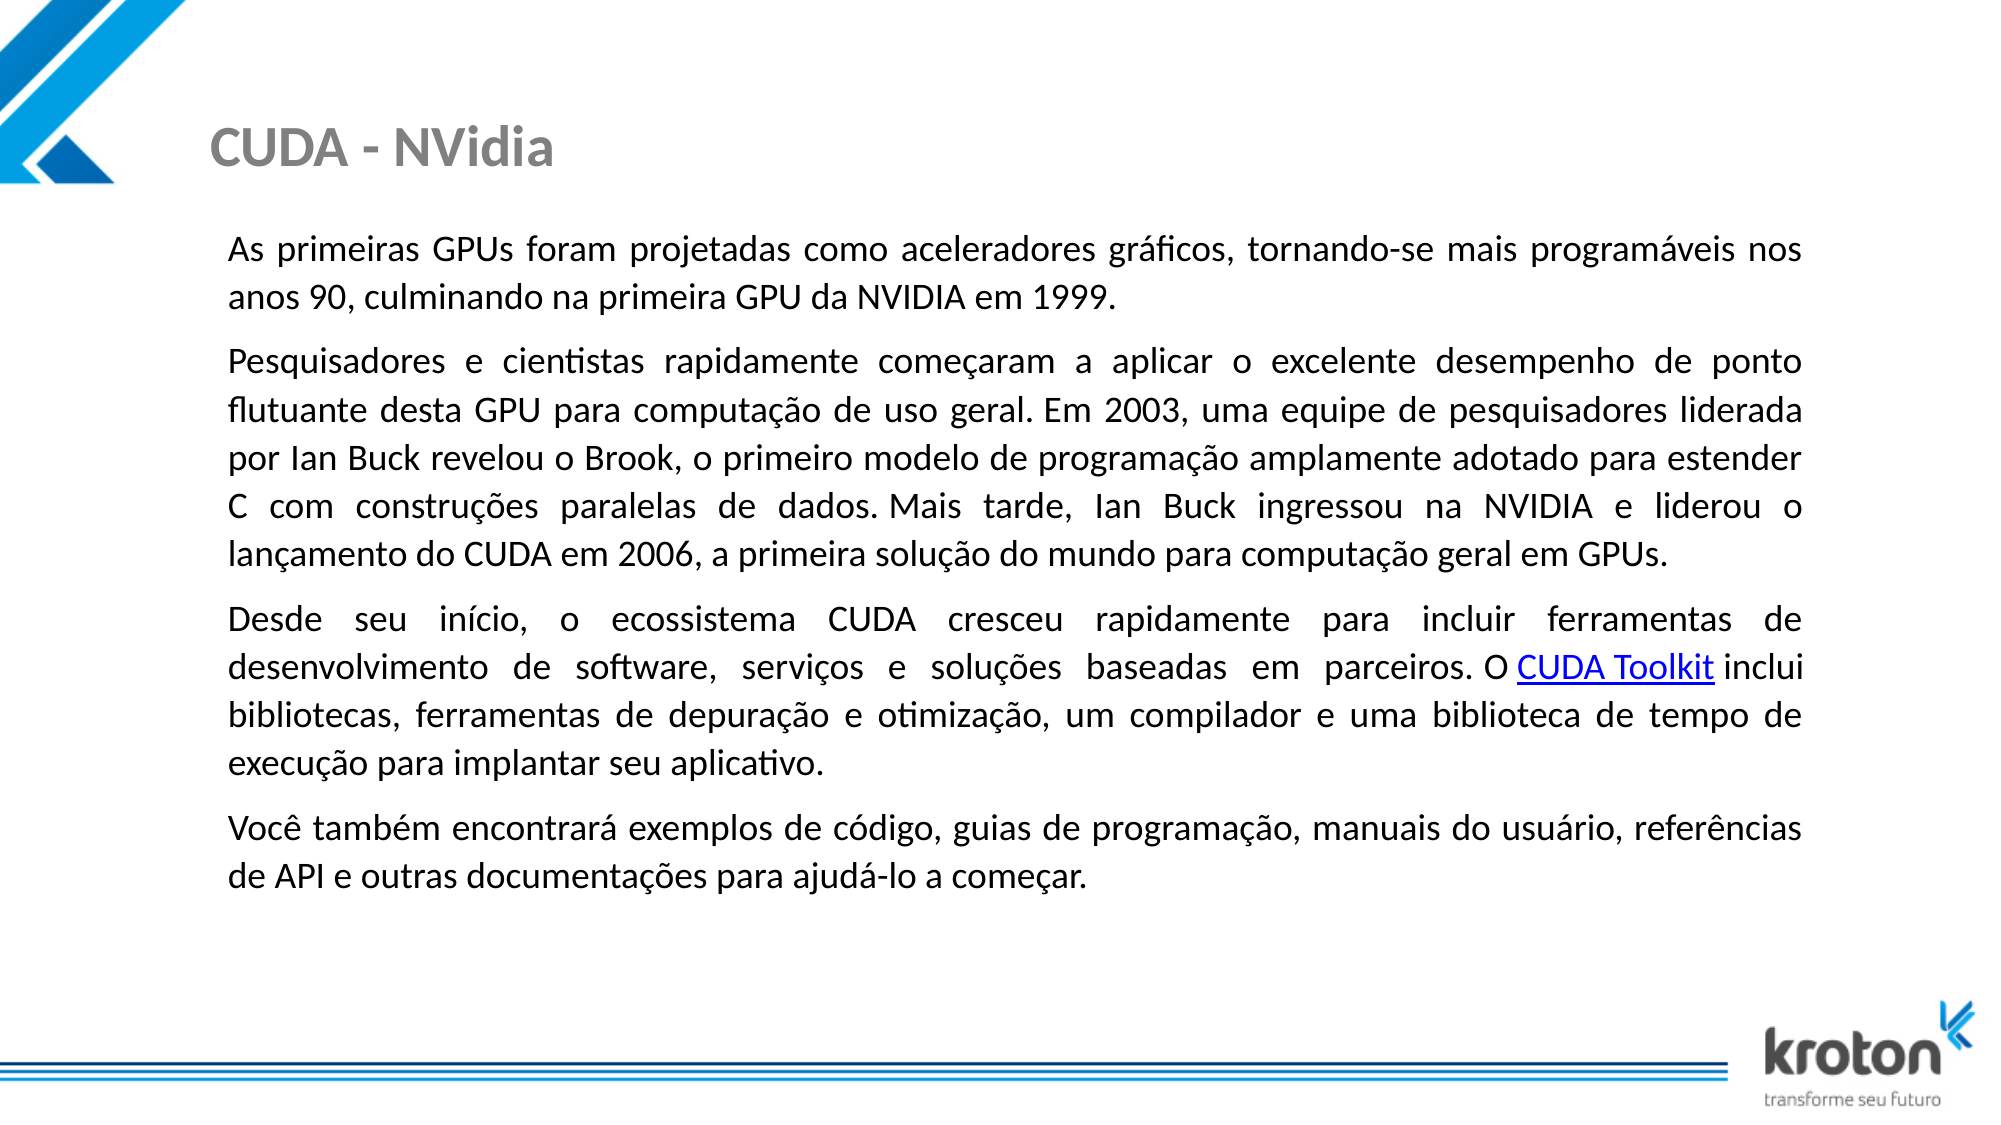

# CUDA - NVidia
As primeiras GPUs foram projetadas como aceleradores gráficos, tornando-se mais programáveis nos anos 90, culminando na primeira GPU da NVIDIA em 1999.
Pesquisadores e cientistas rapidamente começaram a aplicar o excelente desempenho de ponto flutuante desta GPU para computação de uso geral. Em 2003, uma equipe de pesquisadores liderada por Ian Buck revelou o Brook, o primeiro modelo de programação amplamente adotado para estender C com construções paralelas de dados. Mais tarde, Ian Buck ingressou na NVIDIA e liderou o lançamento do CUDA em 2006, a primeira solução do mundo para computação geral em GPUs.
Desde seu início, o ecossistema CUDA cresceu rapidamente para incluir ferramentas de desenvolvimento de software, serviços e soluções baseadas em parceiros. O CUDA Toolkit inclui bibliotecas, ferramentas de depuração e otimização, um compilador e uma biblioteca de tempo de execução para implantar seu aplicativo.
Você também encontrará exemplos de código, guias de programação, manuais do usuário, referências de API e outras documentações para ajudá-lo a começar.